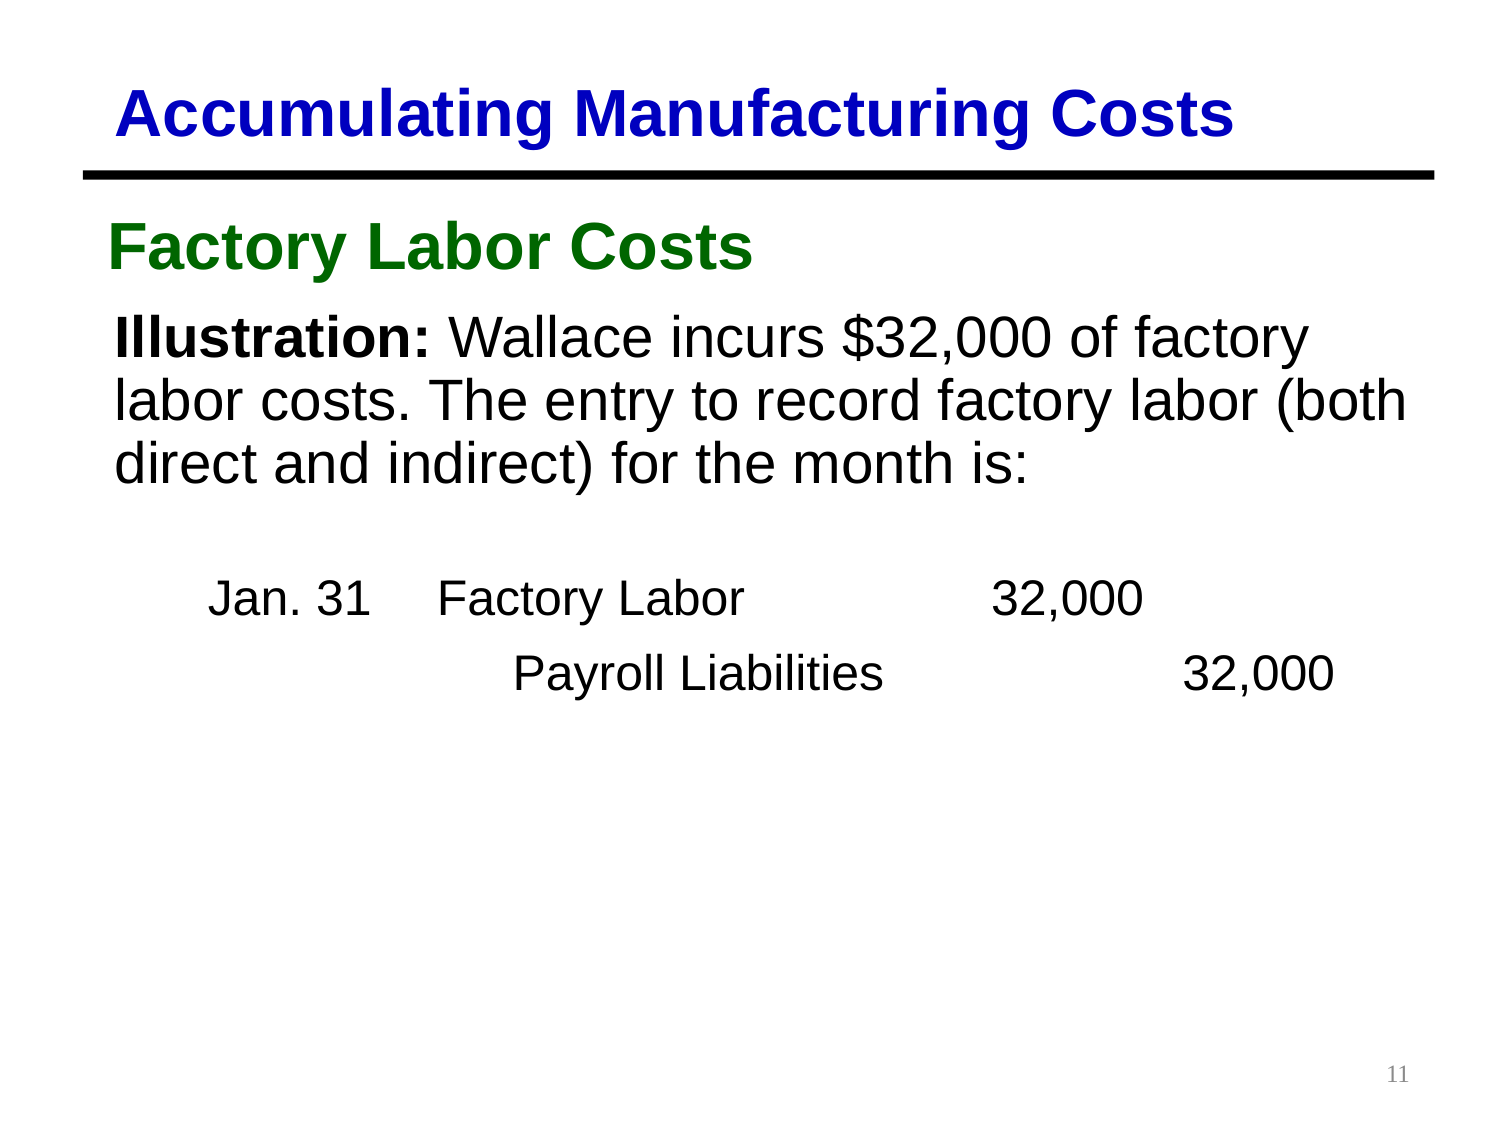

Accumulating Manufacturing Costs

Factory Labor Costs
Illustration: Wallace incurs $32,000 of factory labor costs. The entry to record factory labor (both direct and indirect) for the month is:
| Jan. 31 | Factory Labor | 32,000 |
| --- | --- | --- |
|  | Payroll Liabilities | 32,000 |
11